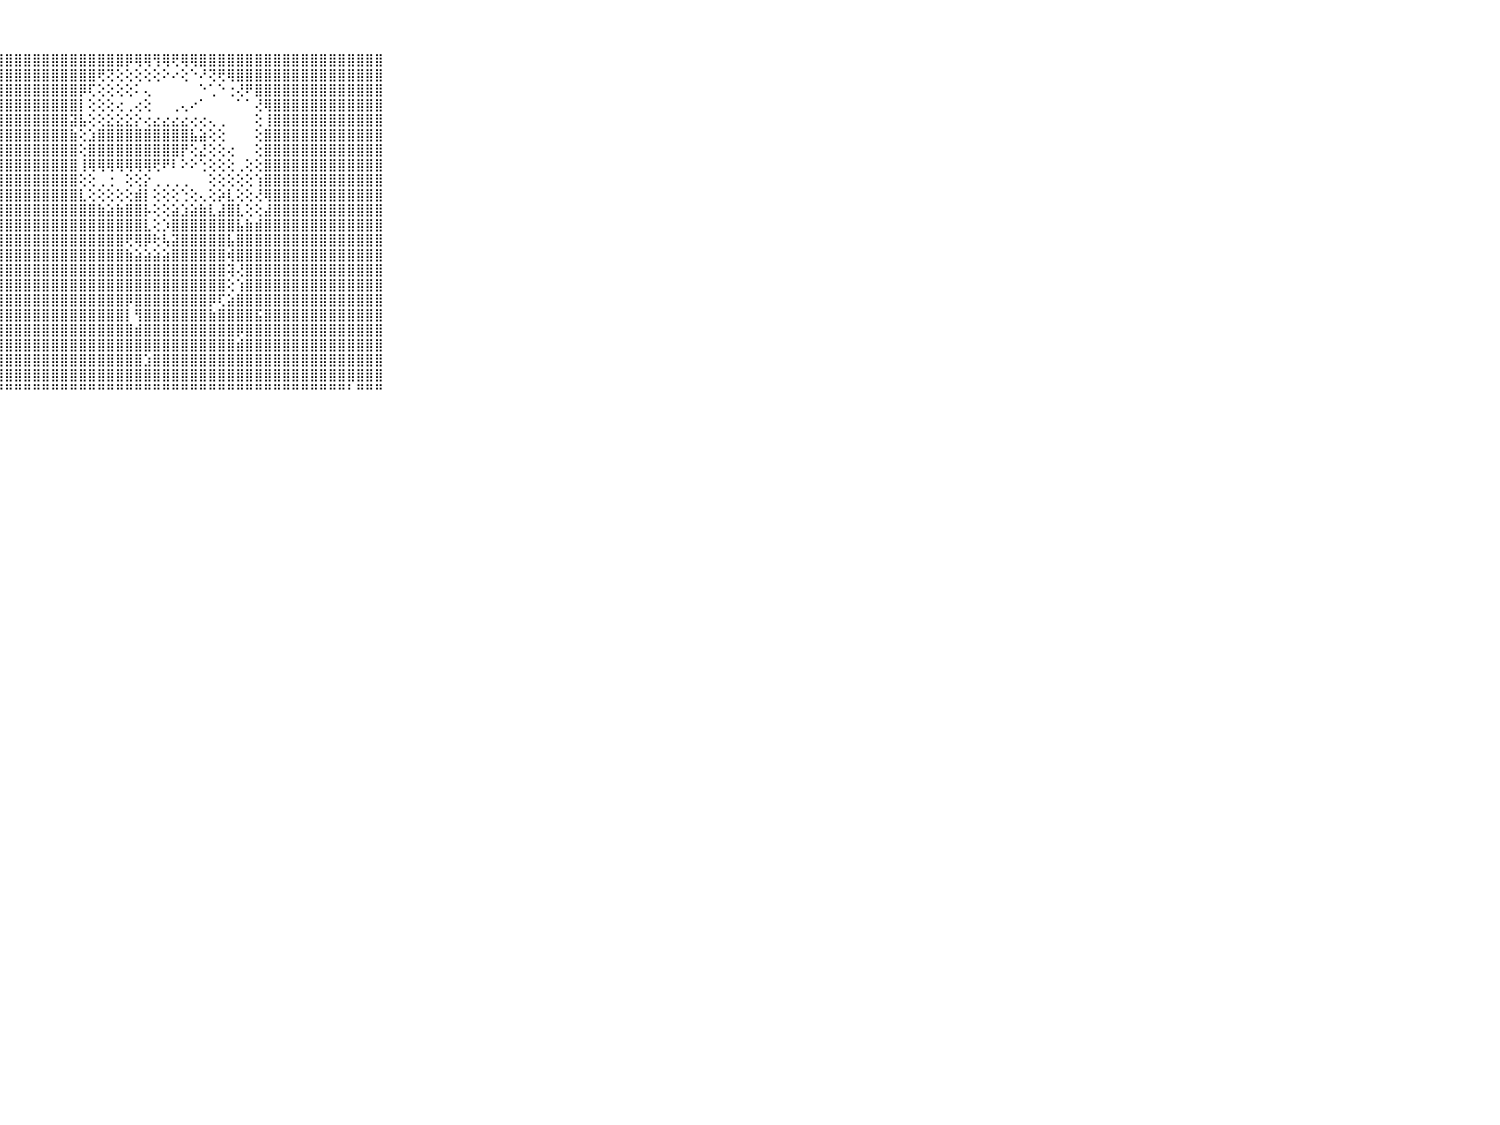

⠀⠀⠀⠀⠀⠀⠀⠀⠀⠀⠀⣿⣿⣿⣿⣿⣿⣿⣿⣿⣿⣿⣿⣿⣿⣿⣿⣿⣿⣿⣿⣿⣿⣿⣿⣿⣿⣿⣿⣿⣿⡿⢿⢿⢻⢿⢟⢿⢿⣿⣿⣿⣿⣿⣿⣿⣿⣿⣿⣿⣿⣿⣿⣿⣿⣿⣿⣿⣿⠀⠀⠀⠀⠀⠀⠀⠀⠀⠀⠀⠀
⠀⠀⠀⠀⠀⠀⠀⠀⠀⠀⠀⣿⣿⣿⣿⣿⣿⣿⣿⣿⣿⣿⣿⣿⣿⣿⣿⣿⣿⣿⣿⣿⣿⣿⣿⣿⣿⣿⢟⢝⢕⢕⢕⢕⢕⠕⠔⢕⠑⠜⢝⢟⢿⣿⣿⣿⣿⣿⣿⣿⣿⣿⣿⣿⣿⣿⣿⣿⣿⠀⠀⠀⠀⠀⠀⠀⠀⠀⠀⠀⠀
⠀⠀⠀⠀⠀⠀⠀⠀⠀⠀⠀⣿⣿⣿⣿⣿⣿⣿⣿⣿⣿⣿⣿⣿⣿⣿⣿⣿⣿⣿⣿⣿⣿⣿⣿⣿⡿⢏⢕⢕⢕⢕⠅⢄⠀⠀⠀⠀⠀⠑⢁⠑⢐⢜⠟⣿⣿⣿⣿⣿⣿⣿⣿⣿⣿⣿⣿⣿⣿⠀⠀⠀⠀⠀⠀⠀⠀⠀⠀⠀⠀
⠀⠀⠀⠀⠀⠀⠀⠀⠀⠀⠀⣿⣿⣿⣿⣿⣿⣿⣿⣿⣿⣿⣿⣿⣿⣿⣿⣿⣿⣿⣿⣿⣿⣿⣿⣿⡇⢕⢕⢕⢔⢀⢔⢕⠀⠀⢀⢄⠔⠁⠀⠀⠀⠁⠁⢜⢿⣿⣿⣿⣿⣿⣿⣿⣿⣿⣿⣿⣿⠀⠀⠀⠀⠀⠀⠀⠀⠀⠀⠀⠀
⠀⠀⠀⠀⠀⠀⠀⠀⠀⠀⠀⣿⣿⣿⣿⣿⣿⣿⣿⣿⣿⣿⣿⣿⣿⣿⣿⣿⣿⣿⣿⣿⣿⣿⣿⣽⣧⢕⢕⣕⣕⣕⡕⢔⣔⣔⣔⣔⢔⢔⢄⢀⠀⠀⠀⢕⢸⣿⣿⣿⣿⣿⣿⣿⣿⣿⣿⣿⣿⠀⠀⠀⠀⠀⠀⠀⠀⠀⠀⠀⠀
⠀⠀⠀⠀⠀⠀⠀⠀⠀⠀⠀⣿⣿⣿⣿⣿⣿⣿⣿⣿⣿⣿⣿⣿⣿⣿⣿⣿⣿⣿⣿⣿⣿⣿⣿⣷⢕⣱⣿⣿⣿⣿⣿⣿⣿⣿⣿⣿⣧⣵⢕⢕⠀⠀⠀⢕⣿⣿⣿⣿⣿⣿⣿⣿⣿⣿⣿⣿⣿⠀⠀⠀⠀⠀⠀⠀⠀⠀⠀⠀⠀
⠀⠀⠀⠀⠀⠀⠀⠀⠀⠀⠀⣿⣿⣿⣿⣿⣿⣿⣿⣿⣿⣿⣿⣿⣿⣿⣿⣿⣿⣿⣿⣿⣿⣿⣿⣿⢕⣿⣿⣿⣿⣿⣿⣿⣿⣿⣿⡟⢕⣜⢕⢕⢔⠀⠀⢕⣿⣿⣿⣿⣿⣿⣿⣿⣿⣿⣿⣿⣿⠀⠀⠀⠀⠀⠀⠀⠀⠀⠀⠀⠀
⠀⠀⠀⠀⠀⠀⠀⠀⠀⠀⠀⣿⣿⣿⣿⣿⣿⣿⣿⣿⣿⣿⣿⣿⣿⣿⣿⣿⣿⣿⣿⣿⣿⣿⣿⣿⢸⢿⢿⢿⢿⢿⢿⢿⢟⠟⠇⠕⠕⢑⢕⢕⢕⢀⢕⢕⣿⣿⣿⣿⣿⣿⣿⣿⣿⣿⣿⣿⣿⠀⠀⠀⠀⠀⠀⠀⠀⠀⠀⠀⠀
⠀⠀⠀⠀⠀⠀⠀⠀⠀⠀⠀⣿⣿⣿⣿⣿⣿⣿⣿⣿⣿⣿⣿⣿⣿⣿⣿⣿⣿⣿⣿⣿⣿⣿⣿⣿⢕⢕⢀⢐⠀⢕⢕⡕⢀⢀⢀⢀⠀⠀⢕⢕⢕⢕⢕⢱⣿⣿⣿⣿⣿⣿⣿⣿⣿⣿⣿⣿⣿⠀⠀⠀⠀⠀⠀⠀⠀⠀⠀⠀⠀
⠀⠀⠀⠀⠀⠀⠀⠀⠀⠀⠀⣿⣿⣿⣿⣿⣿⣿⣿⣿⣿⣿⣿⣿⣿⣿⣿⣿⣿⣿⣿⣿⣿⣿⣿⣿⣇⢕⢕⢕⢕⢕⣾⡇⢕⢕⢕⢑⢕⢄⢕⡵⣇⢕⢕⢜⢿⣿⣿⣿⣿⣿⣿⣿⣿⣿⣿⣿⣿⠀⠀⠀⠀⠀⠀⠀⠀⠀⠀⠀⠀
⠀⠀⠀⠀⠀⠀⠀⠀⠀⠀⠀⣿⣿⣿⣿⣿⣿⣿⣿⣿⣿⣿⣿⣿⣿⣿⣿⣿⣿⣿⣿⣿⣿⣿⣿⣿⣿⣿⣷⣵⣷⣿⣿⡧⢕⢕⣵⣱⣵⣷⣇⣼⣿⣇⢕⢕⣼⣿⣿⣿⣿⣿⣿⣿⣿⣿⣿⣿⣿⠀⠀⠀⠀⠀⠀⠀⠀⠀⠀⠀⠀
⠀⠀⠀⠀⠀⠀⠀⠀⠀⠀⠀⣿⣿⣿⣿⣿⣿⣿⣿⣿⣿⣿⣿⣿⣿⣿⣿⣿⣿⣿⣿⣿⣿⣿⣿⣿⣿⣿⣿⣿⣿⣿⣿⣇⢕⡱⣿⣿⣿⣿⣿⣿⣿⣧⣷⣾⣿⣿⣿⣿⣿⣿⣿⣿⣿⣿⣿⣿⣿⠀⠀⠀⠀⠀⠀⠀⠀⠀⠀⠀⠀
⠀⠀⠀⠀⠀⠀⠀⠀⠀⠀⠀⣿⣿⣿⣿⣿⣿⣿⣿⣿⣿⣿⣿⣿⣿⣿⣿⣿⣿⣿⣿⣿⣿⣿⣿⣿⣿⣿⣿⣿⣿⢟⢿⡿⢗⢧⣽⣿⣿⣿⣿⣿⣧⣿⣿⣿⣿⣿⣿⣿⣿⣿⣿⣿⣿⣿⣿⣿⣿⠀⠀⠀⠀⠀⠀⠀⠀⠀⠀⠀⠀
⠀⠀⠀⠀⠀⠀⠀⠀⠀⠀⠀⣿⣿⣿⣿⣿⣿⣿⣿⣿⣿⣿⣿⣿⣿⣿⣿⣿⣿⣿⣿⣿⣿⣿⣿⣿⣿⣿⣿⣿⣿⣷⣵⣵⣵⣵⣿⣿⣿⣿⣿⣿⢾⣿⣿⣿⣿⣿⣿⣿⣿⣿⣿⣿⣿⣿⣿⣿⣿⠀⠀⠀⠀⠀⠀⠀⠀⠀⠀⠀⠀
⠀⠀⠀⠀⠀⠀⠀⠀⠀⠀⠀⣿⣿⣿⣿⣿⣿⣿⣿⣿⣿⣿⣿⣿⣿⣿⣿⣿⣿⣿⣿⣿⣿⣿⣿⣿⣿⣿⣿⣿⣿⣿⣿⣿⣿⣿⣿⣿⣿⣿⣿⣿⢽⢜⣿⣿⣿⣿⣿⣿⣿⣿⣿⣿⣿⣿⣿⣿⣿⠀⠀⠀⠀⠀⠀⠀⠀⠀⠀⠀⠀
⠀⠀⠀⠀⠀⠀⠀⠀⠀⠀⠀⣿⣿⣿⣿⣿⣿⣿⣿⣿⣿⣿⣿⣿⣿⣿⣿⣿⣿⣿⣿⣿⣿⣿⣿⣿⣿⣿⣿⣿⣿⣿⣿⣿⣿⣿⣿⣿⣿⣿⣿⣿⢕⢱⣿⣿⣿⣿⣿⣿⣿⣿⣿⣿⣿⣿⣿⣿⣿⠀⠀⠀⠀⠀⠀⠀⠀⠀⠀⠀⠀
⠀⠀⠀⠀⠀⠀⠀⠀⠀⠀⠀⣿⣿⣿⣿⣿⣿⣿⣿⣿⣿⣿⣿⣿⣿⣿⣿⣿⣿⣿⣿⣿⣿⣿⣿⣿⣿⣿⣿⣿⣿⡿⣿⣿⣿⣿⣿⣿⣿⣿⡿⢏⣵⣿⣿⣿⣿⣿⣿⣿⣿⣿⣿⣿⣿⣿⣿⣿⣿⠀⠀⠀⠀⠀⠀⠀⠀⠀⠀⠀⠀
⠀⠀⠀⠀⠀⠀⠀⠀⠀⠀⠀⣿⣿⣿⣿⣿⣿⣿⣿⣿⣿⣿⣿⣿⣿⣿⣿⣿⣿⣿⣿⣿⣿⣿⣿⣿⣿⣿⣿⣿⣿⡇⢻⣿⣿⣿⣿⣿⣿⣿⣷⣿⣿⣿⣿⣯⣿⣿⣿⣿⣿⣿⣿⣿⣿⣿⣿⣿⣿⠀⠀⠀⠀⠀⠀⠀⠀⠀⠀⠀⠀
⠀⠀⠀⠀⠀⠀⠀⠀⠀⠀⠀⣿⣿⣿⣿⣿⣿⣿⣿⣿⣿⣿⣿⣿⣿⣿⣿⣿⣿⣿⣿⣿⣿⣿⣿⣿⣿⣿⣿⣿⣿⣿⣾⣿⣿⣿⣿⣿⣿⣿⣿⣿⣿⡿⣿⣿⣿⣿⣿⣿⣿⣿⣿⣿⣿⣿⣿⣿⣿⠀⠀⠀⠀⠀⠀⠀⠀⠀⠀⠀⠀
⠀⠀⠀⠀⠀⠀⠀⠀⠀⠀⠀⣿⣿⣿⣿⣿⣿⣿⣿⣿⣿⣿⣿⣿⣿⣿⣿⣿⣿⣿⣿⣿⣿⣿⣿⣿⣿⣿⣿⣿⣿⣿⣿⣿⣿⣿⣿⣿⣿⣿⣿⣿⣿⣾⣿⣿⣿⣿⣿⣿⣿⣿⣿⣿⣿⣿⣿⣿⣿⠀⠀⠀⠀⠀⠀⠀⠀⠀⠀⠀⠀
⠀⠀⠀⠀⠀⠀⠀⠀⠀⠀⠀⣿⣿⣿⣿⣿⣿⣿⣿⣿⣿⣿⣿⣿⣿⣿⣿⣿⣿⣿⣿⣿⣿⣿⣿⣿⣿⣿⣿⣿⣿⣿⣿⣱⣿⣿⣿⣿⣿⣿⣿⣿⣿⣿⣿⣿⣿⣿⣿⣿⣿⣿⣿⣿⣿⣿⣿⣿⣿⠀⠀⠀⠀⠀⠀⠀⠀⠀⠀⠀⠀
⠀⠀⠀⠀⠀⠀⠀⠀⠀⠀⠀⣿⣿⣿⣿⣿⣿⣿⣿⣿⣿⣿⣿⣿⣿⣿⣿⣿⣿⣿⣿⣿⣿⣿⣿⣿⣿⣿⣿⣿⣿⣿⣿⣿⣿⣿⣿⣿⣿⣿⣿⣿⣿⣿⣿⣿⣿⣿⣿⣿⣿⣿⣿⣿⣿⣿⣿⣿⣿⠀⠀⠀⠀⠀⠀⠀⠀⠀⠀⠀⠀
⠀⠀⠀⠀⠀⠀⠀⠀⠀⠀⠀⠛⠛⠛⠛⠛⠛⠛⠛⠛⠛⠛⠛⠛⠛⠛⠛⠛⠛⠛⠛⠛⠛⠛⠛⠛⠛⠛⠛⠛⠛⠛⠛⠛⠛⠛⠛⠛⠛⠛⠛⠛⠛⠛⠛⠛⠛⠛⠛⠛⠛⠛⠛⠛⠛⠃⠛⠛⠛⠀⠀⠀⠀⠀⠀⠀⠀⠀⠀⠀⠀